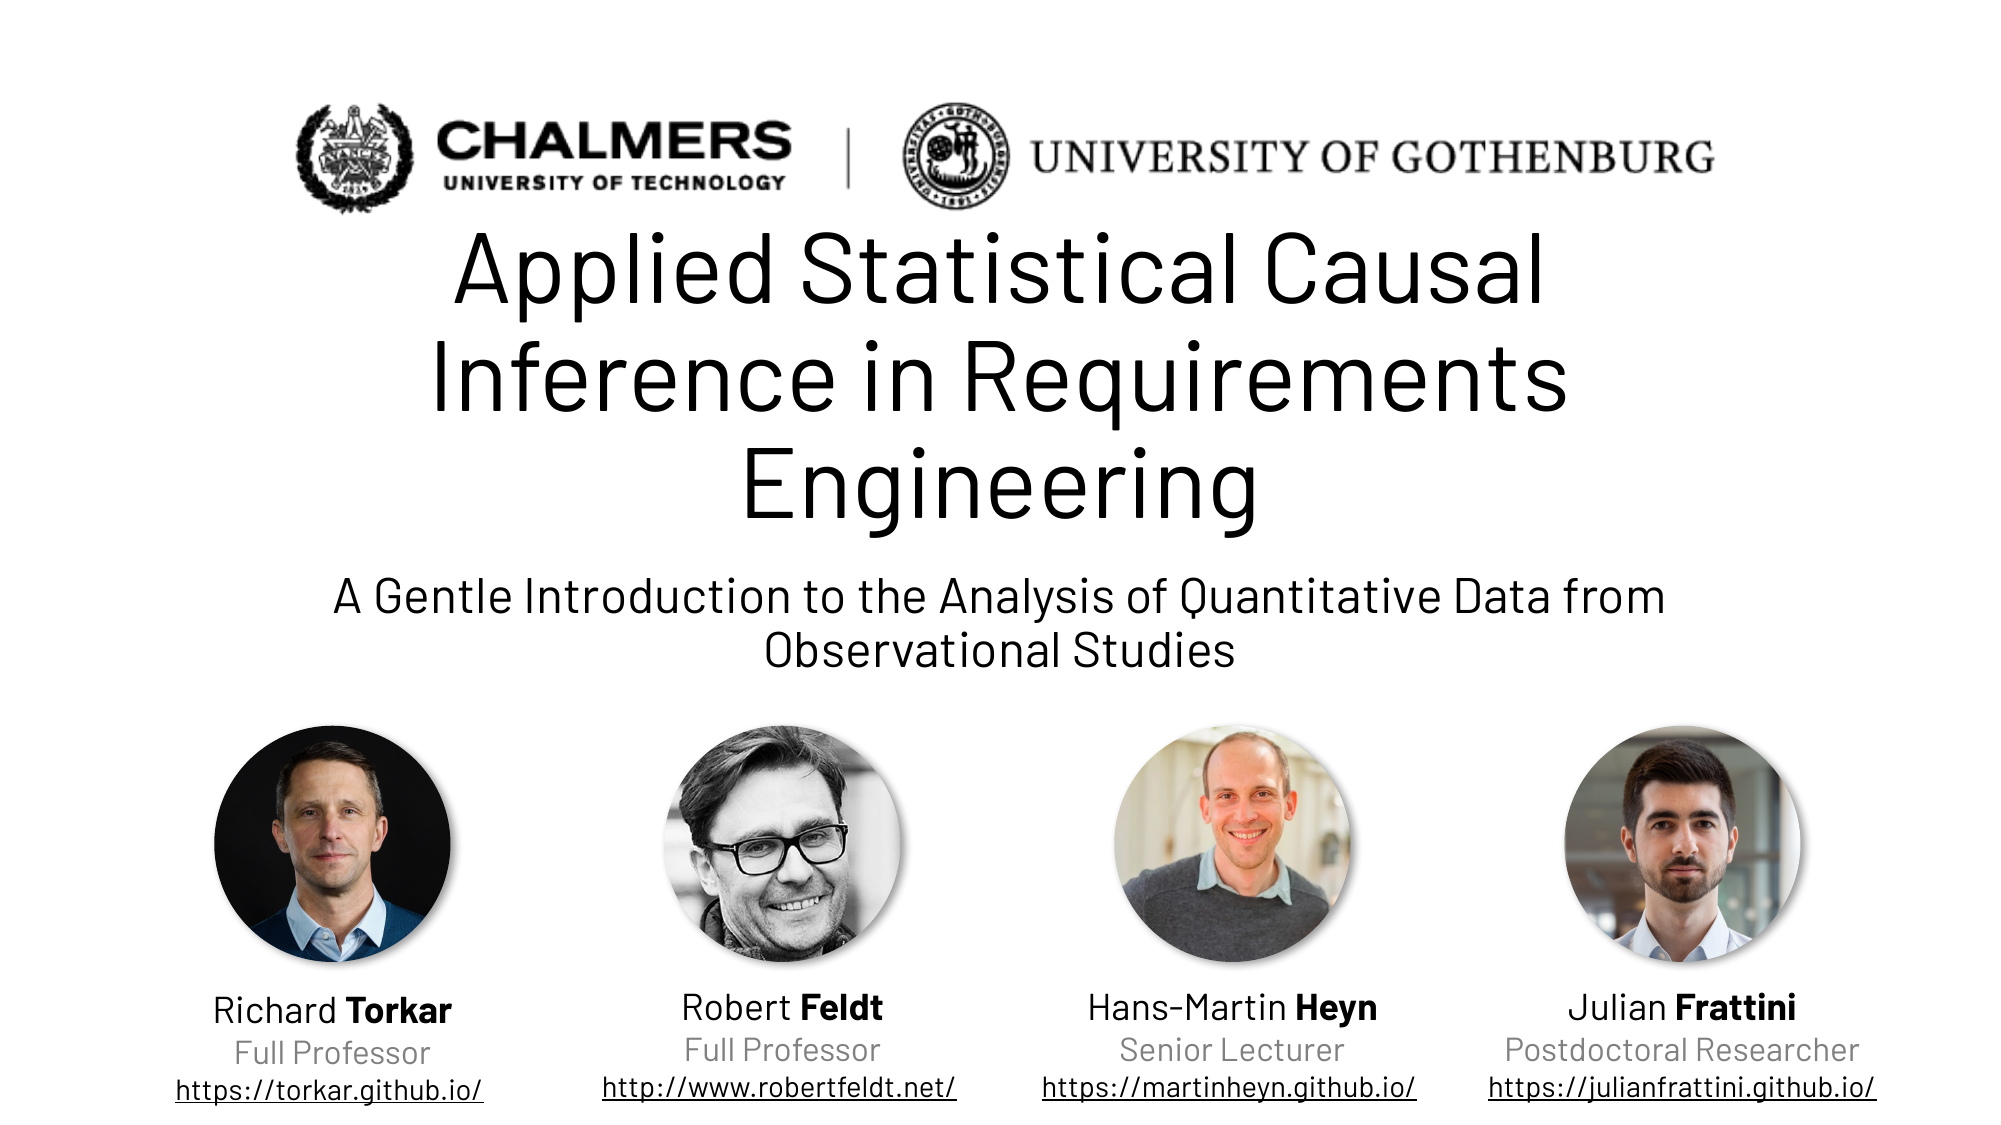

# Applied Statistical Causal Inference in Requirements Engineering
A Gentle Introduction to the Analysis of Quantitative Data from Observational Studies

Robert Feldt
Full Professor
http://www.robertfeldt.net/
Hans-Martin Heyn
Senior Lecturer
https://martinheyn.github.io/
Julian Frattini
Postdoctoral Researcher
https://julianfrattini.github.io/
Richard Torkar
Full Professor
https://torkar.github.io/